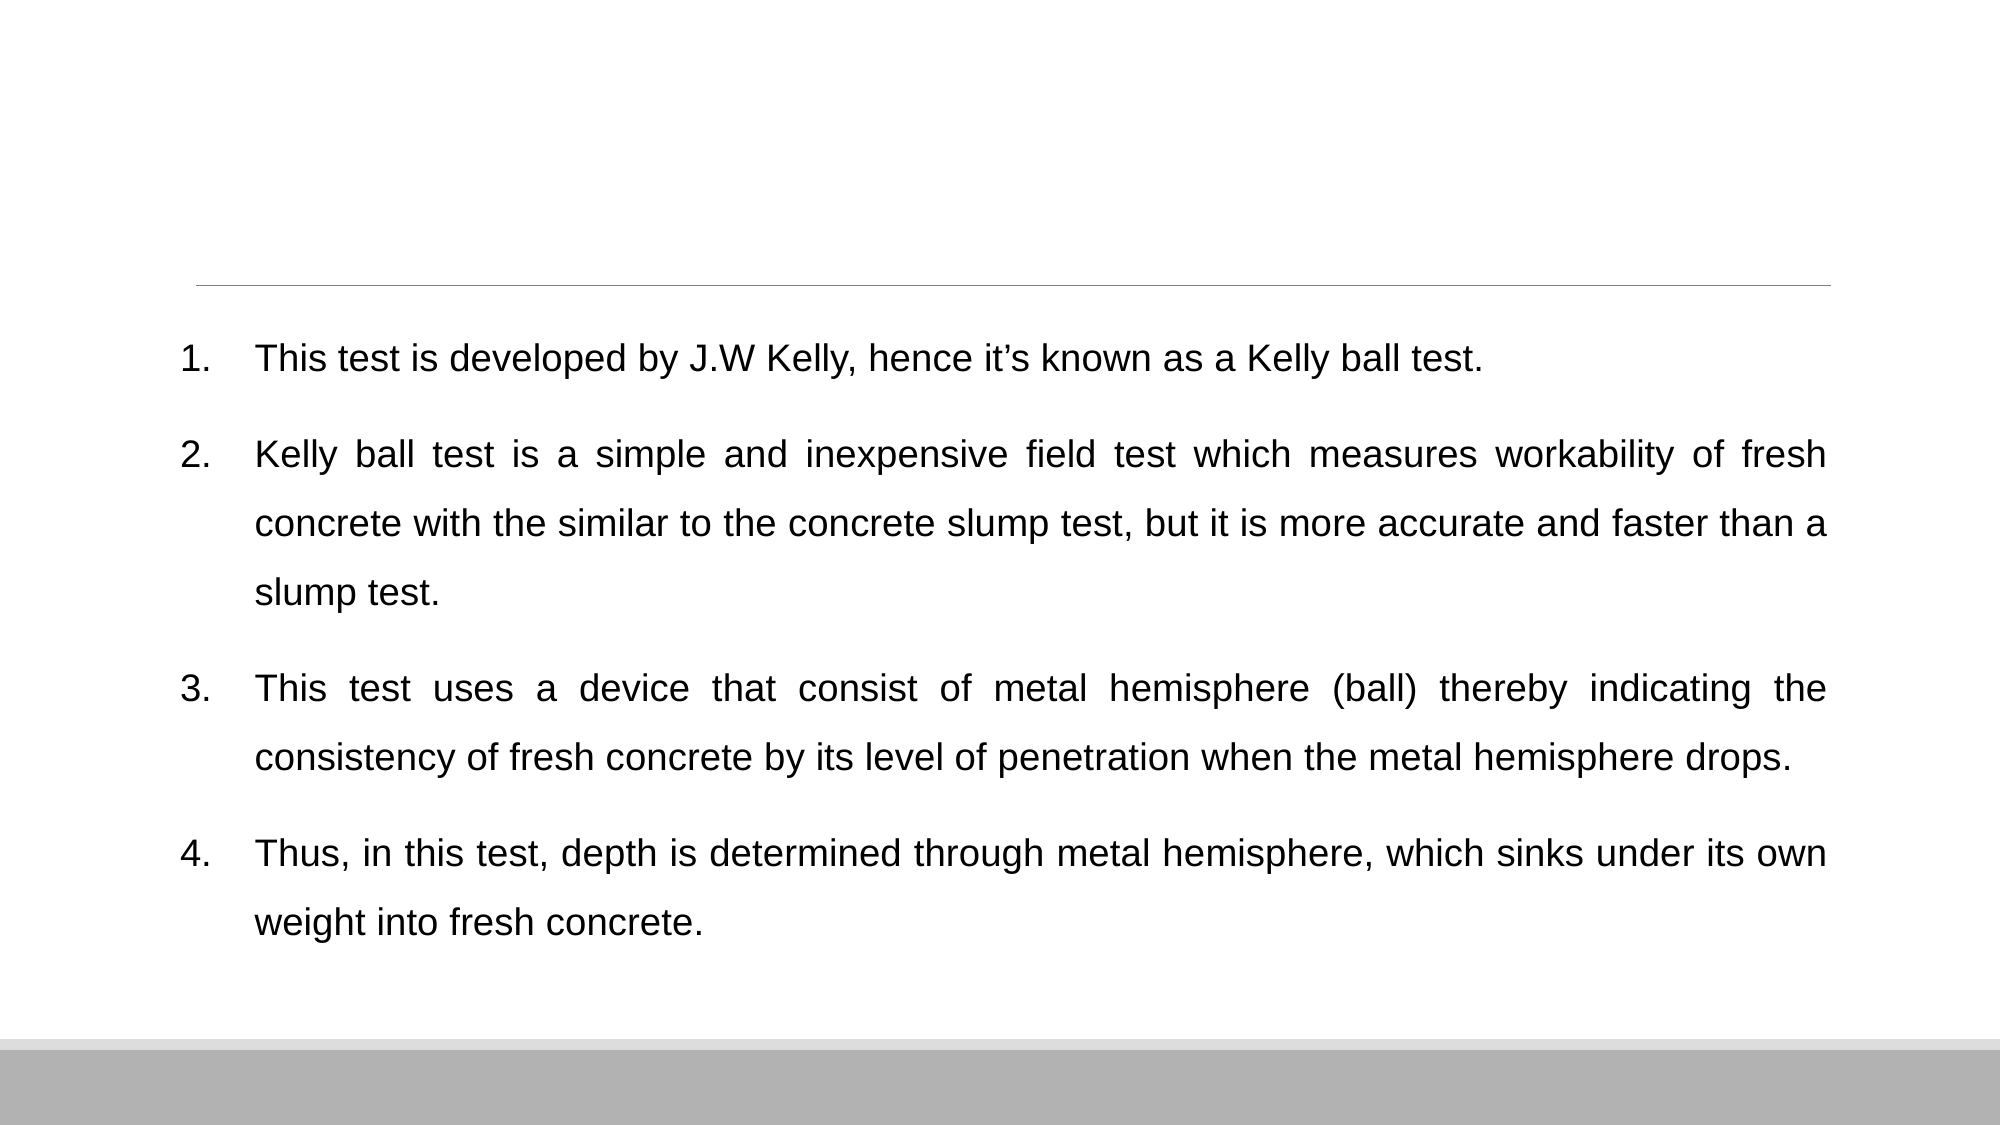

#
This test is developed by J.W Kelly, hence it’s known as a Kelly ball test.
Kelly ball test is a simple and inexpensive field test which measures workability of fresh concrete with the similar to the concrete slump test, but it is more accurate and faster than a slump test.
This test uses a device that consist of metal hemisphere (ball) thereby indicating the consistency of fresh concrete by its level of penetration when the metal hemisphere drops.
Thus, in this test, depth is determined through metal hemisphere, which sinks under its own weight into fresh concrete.